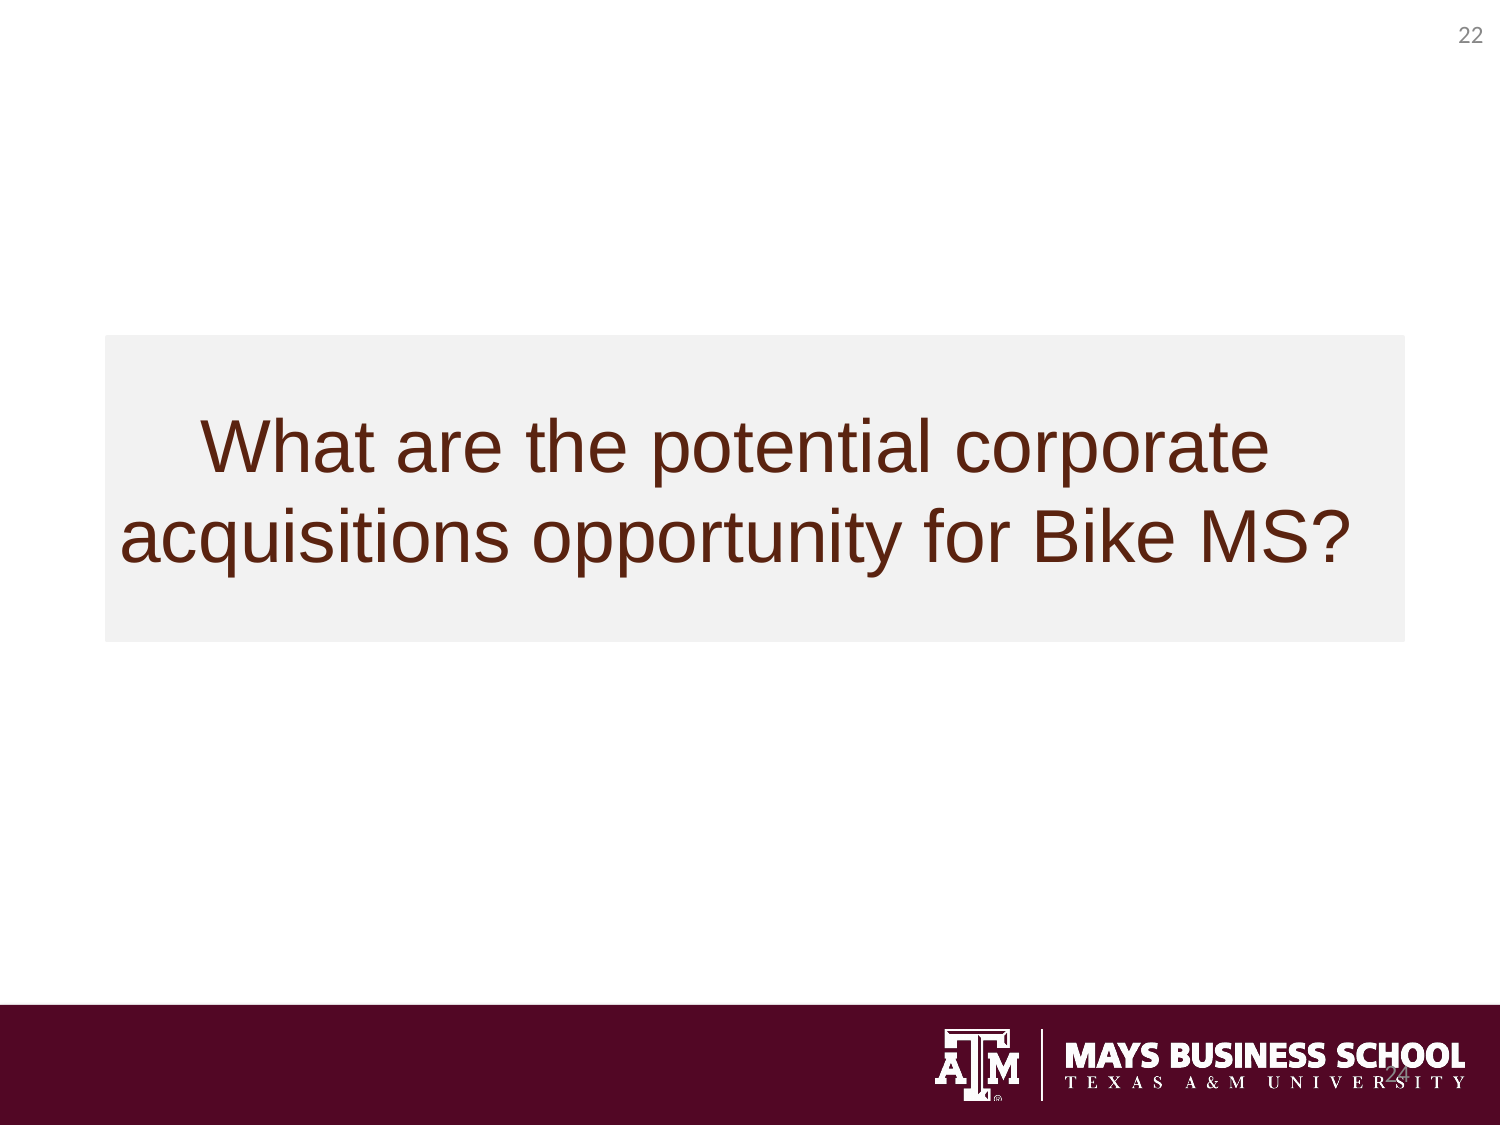

22

What are the potential corporate acquisitions opportunity for Bike MS?
24